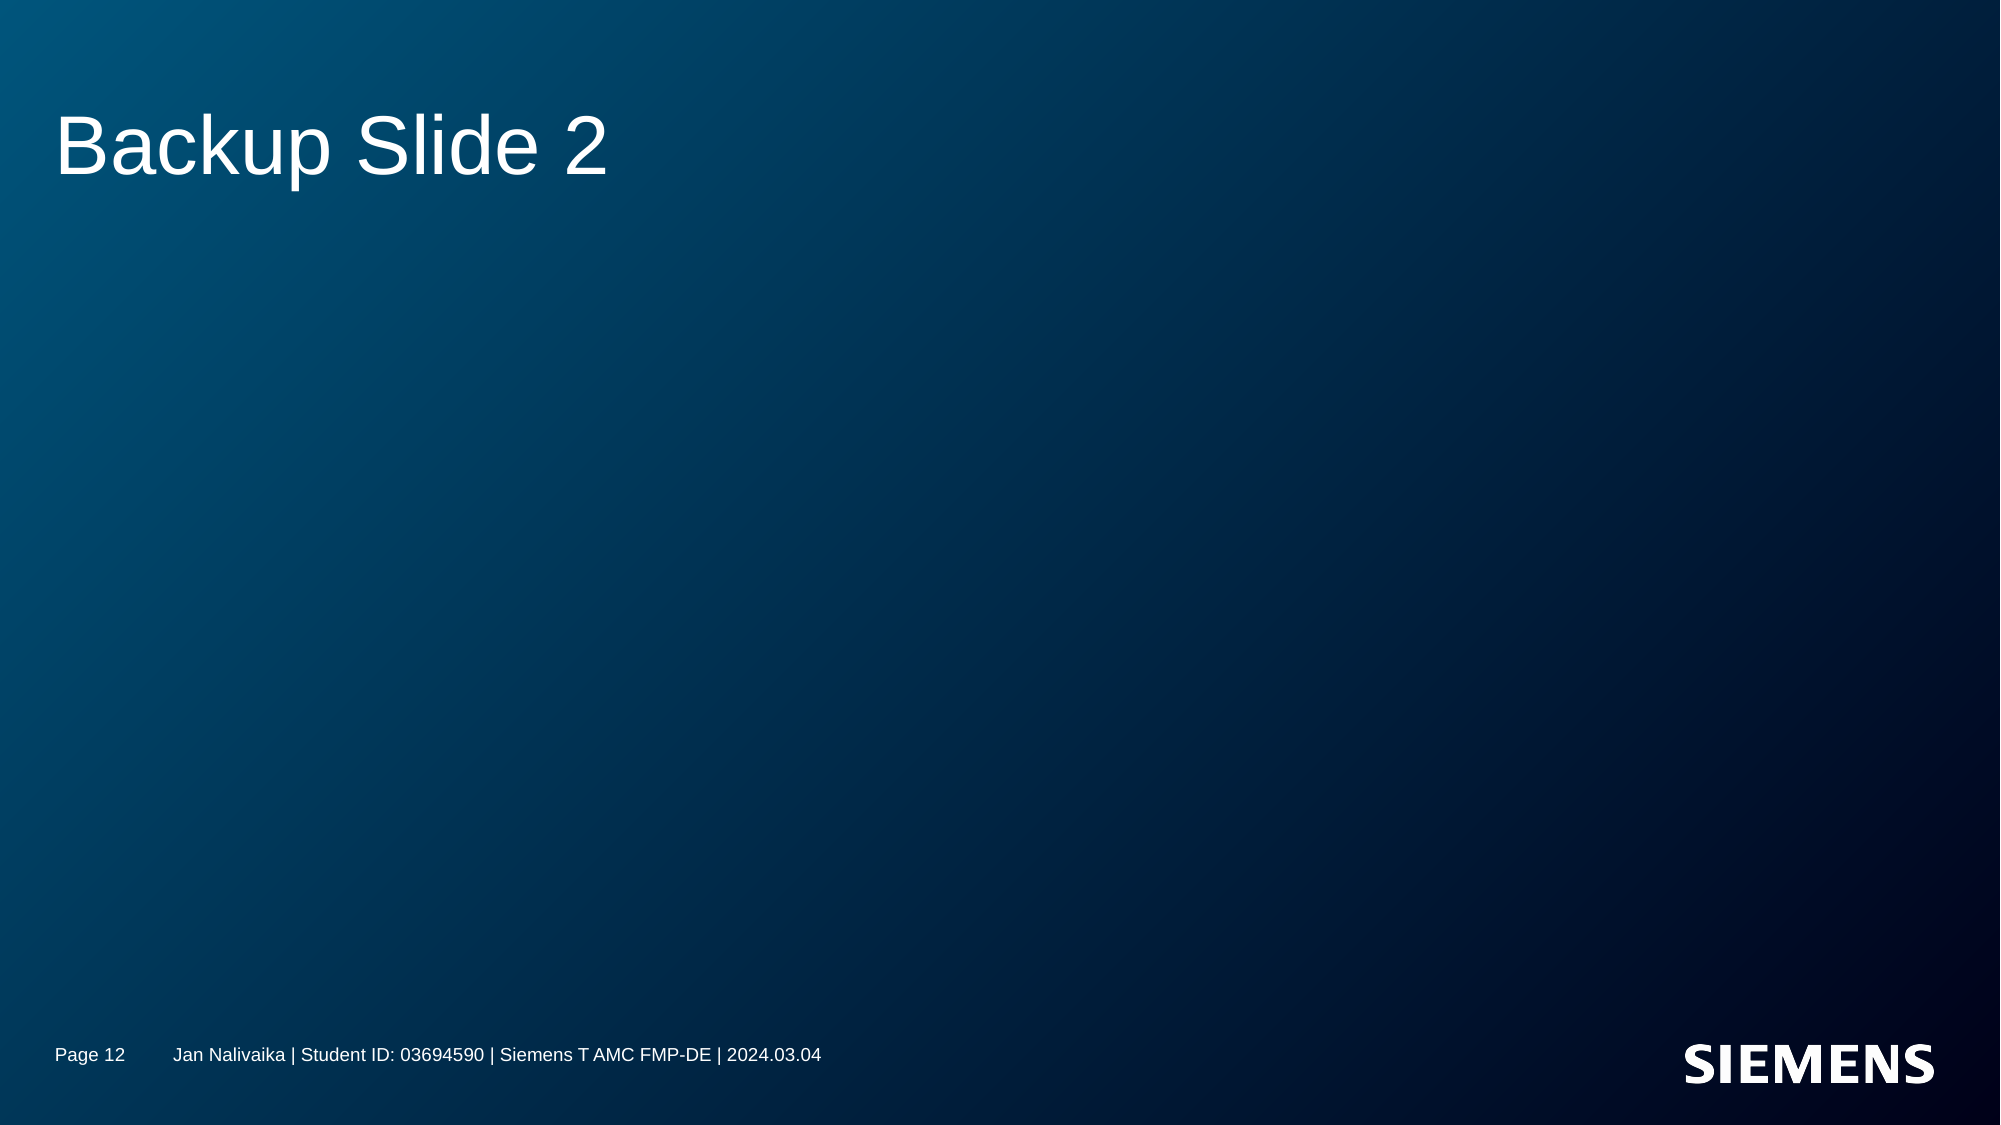

# Backup Slide 2
Page 12
Jan Nalivaika | Student ID: 03694590 | Siemens T AMC FMP-DE | 2024.03.04